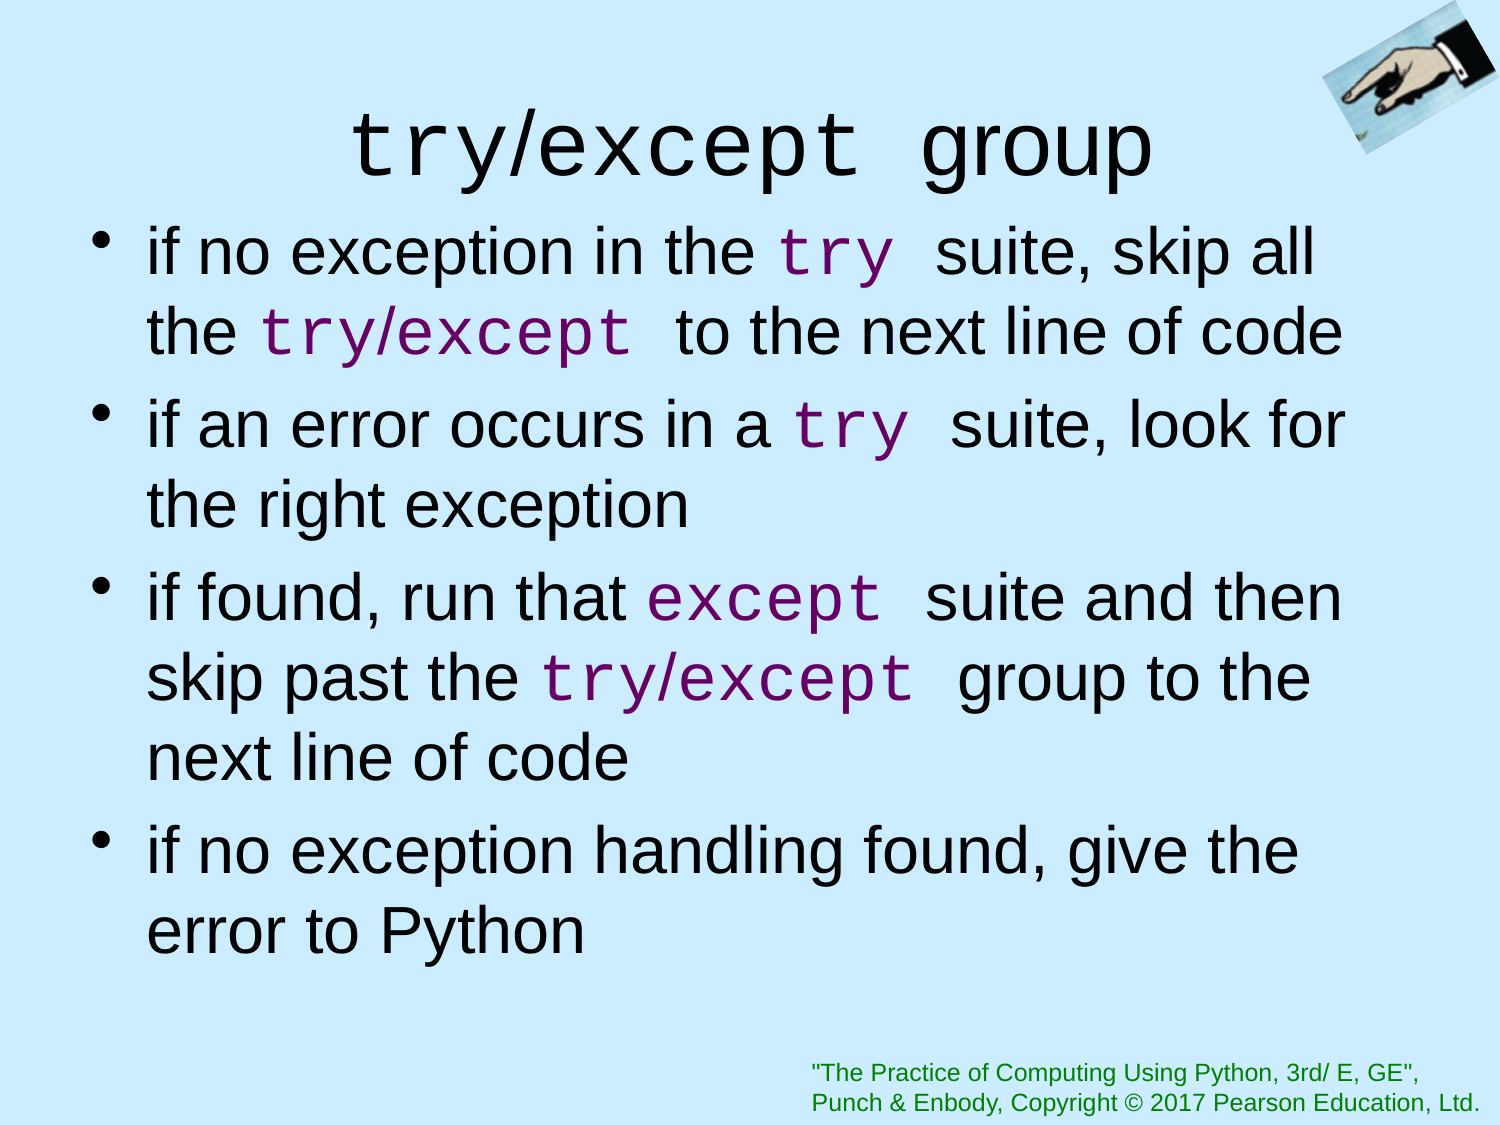

# try/except group
if no exception in the try suite, skip all the try/except to the next line of code
if an error occurs in a try suite, look for the right exception
if found, run that except suite and then skip past the try/except group to the next line of code
if no exception handling found, give the error to Python